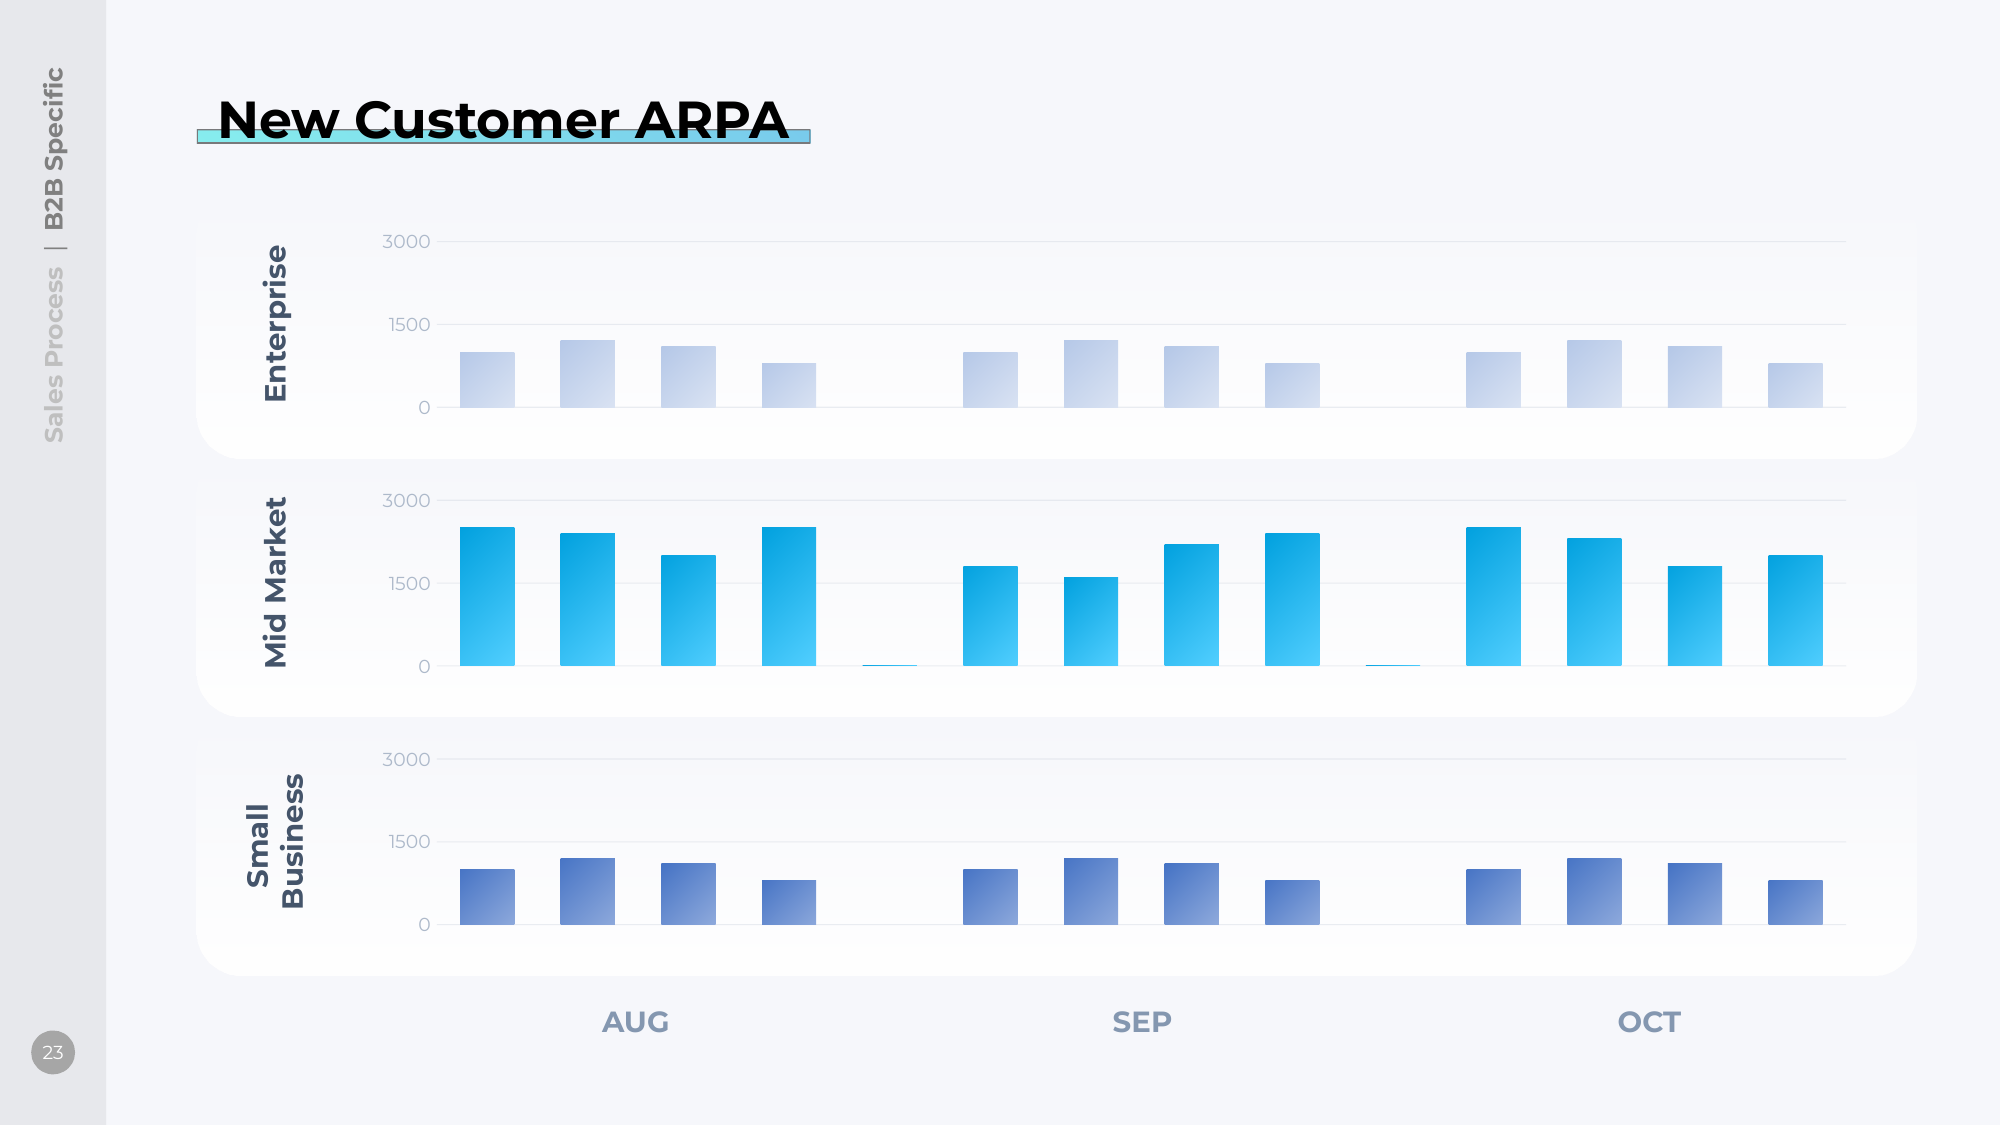

New Customer ARPA

### Chart

| Category | Enterprise |
|---|---|
| Week 1 | 1000.0 |
| Week 2 | 1200.0 |
| Week 3 | 1100.0 |
| Week 4 | 800.0 |
|  | None |
| Week 1 | 1000.0 |
| Week 2 | 1200.0 |
| Week 3 | 1100.0 |
| Week 4 | 800.0 |
|  | None |
| Week 1 | 1000.0 |
| Week 2 | 1200.0 |
| Week 3 | 1100.0 |
| Week 4 | 800.0 |
 Sales Process  |  B2B Specific
Enterprise

### Chart

| Category | Mid Market |
|---|---|
| Week 1 | 2500.0 |
| Week 2 | 2400.0 |
| Week 3 | 2000.0 |
| Week 4 | 2500.0 |
|  | 0.0 |
| Week 1 | 1800.0 |
| Week 2 | 1600.0 |
| Week 3 | 2200.0 |
| Week 4 | 2400.0 |
|  | 0.0 |
| Week 1 | 2500.0 |
| Week 2 | 2300.0 |
| Week 3 | 1800.0 |
| Week 4 | 2000.0 |
Mid Market

### Chart

| Category | Column1 |
|---|---|
| Week 1 | 1000.0 |
| Week 2 | 1200.0 |
| Week 3 | 1100.0 |
| Week 4 | 800.0 |
|  | None |
| Week 1 | 1000.0 |
| Week 2 | 1200.0 |
| Week 3 | 1100.0 |
| Week 4 | 800.0 |
|  | None |
| Week 1 | 1000.0 |
| Week 2 | 1200.0 |
| Week 3 | 1100.0 |
| Week 4 | 800.0 |
Small
Business
AUG
SEP
OCT
23